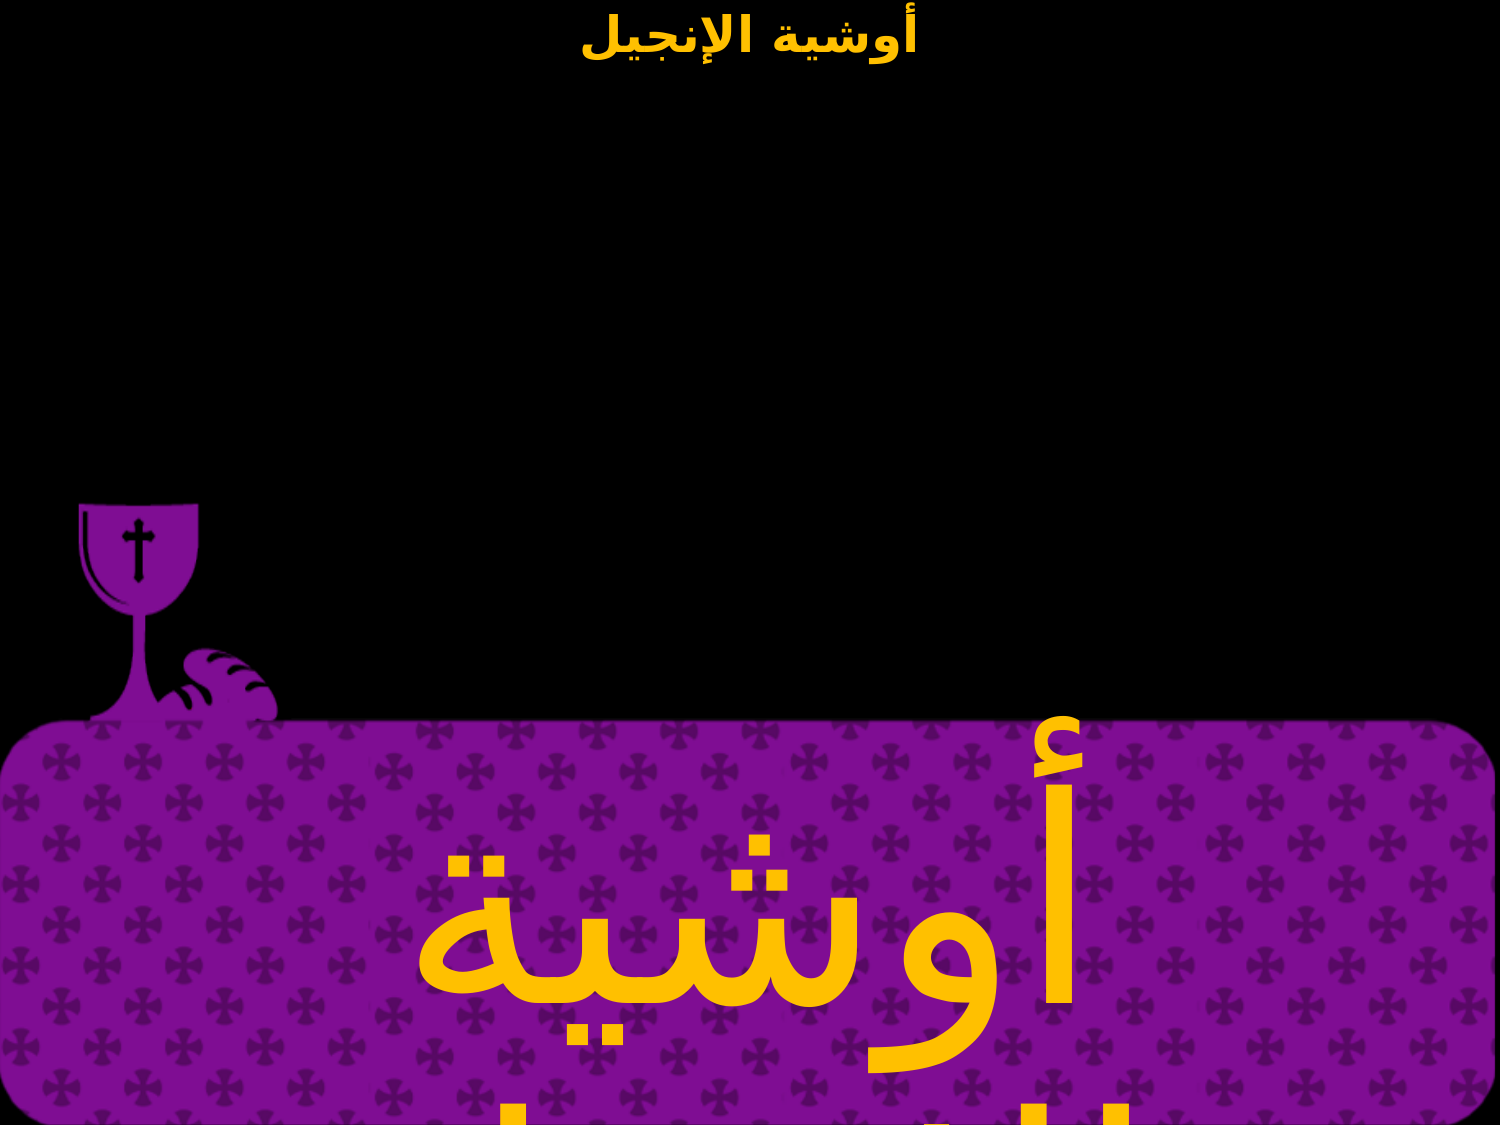

| أوشية الإنجيل |
| --- |